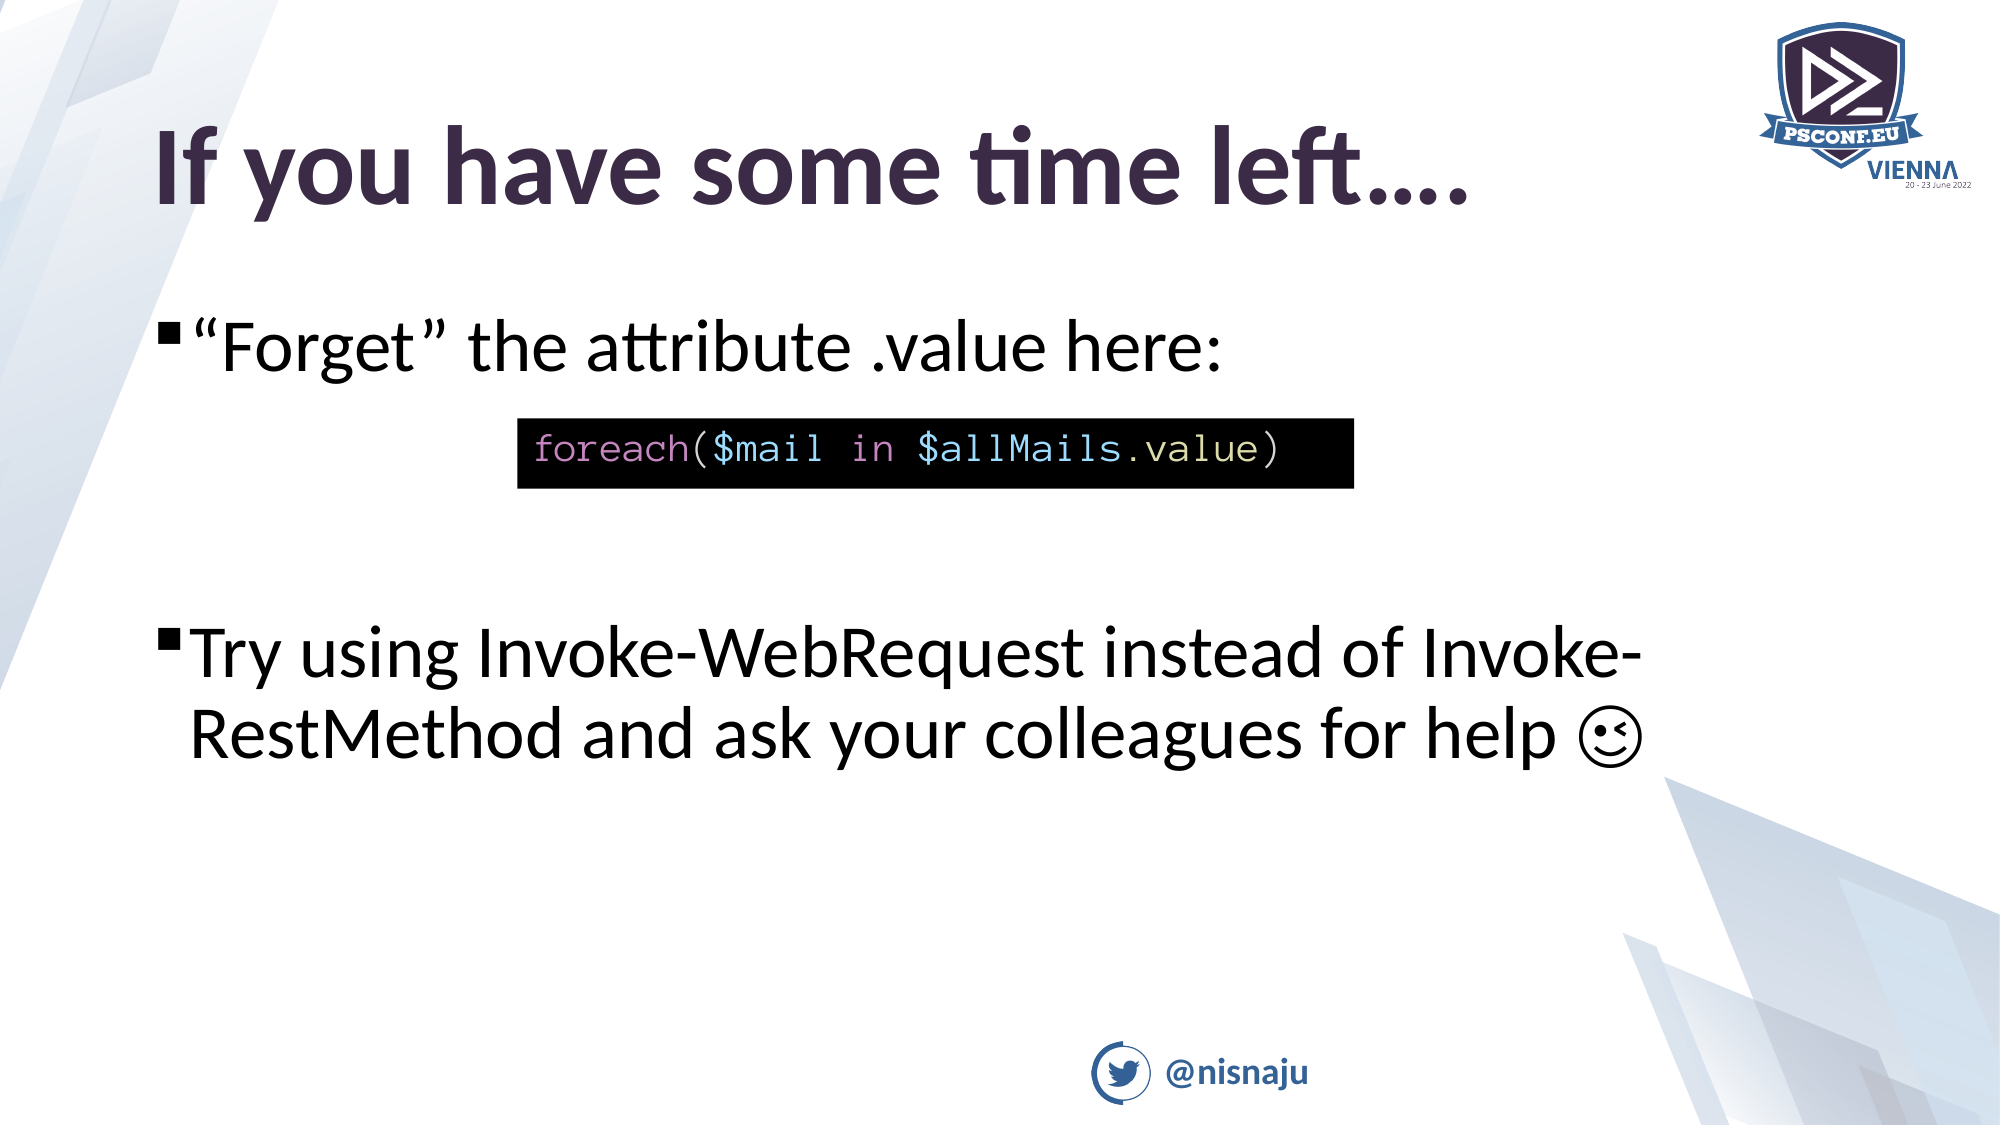

# If you have some time left….
“Forget” the attribute .value here:

Try using Invoke-WebRequest instead of Invoke-RestMethod and ask your colleagues for help 😉
foreach($mail in $allMails.value)